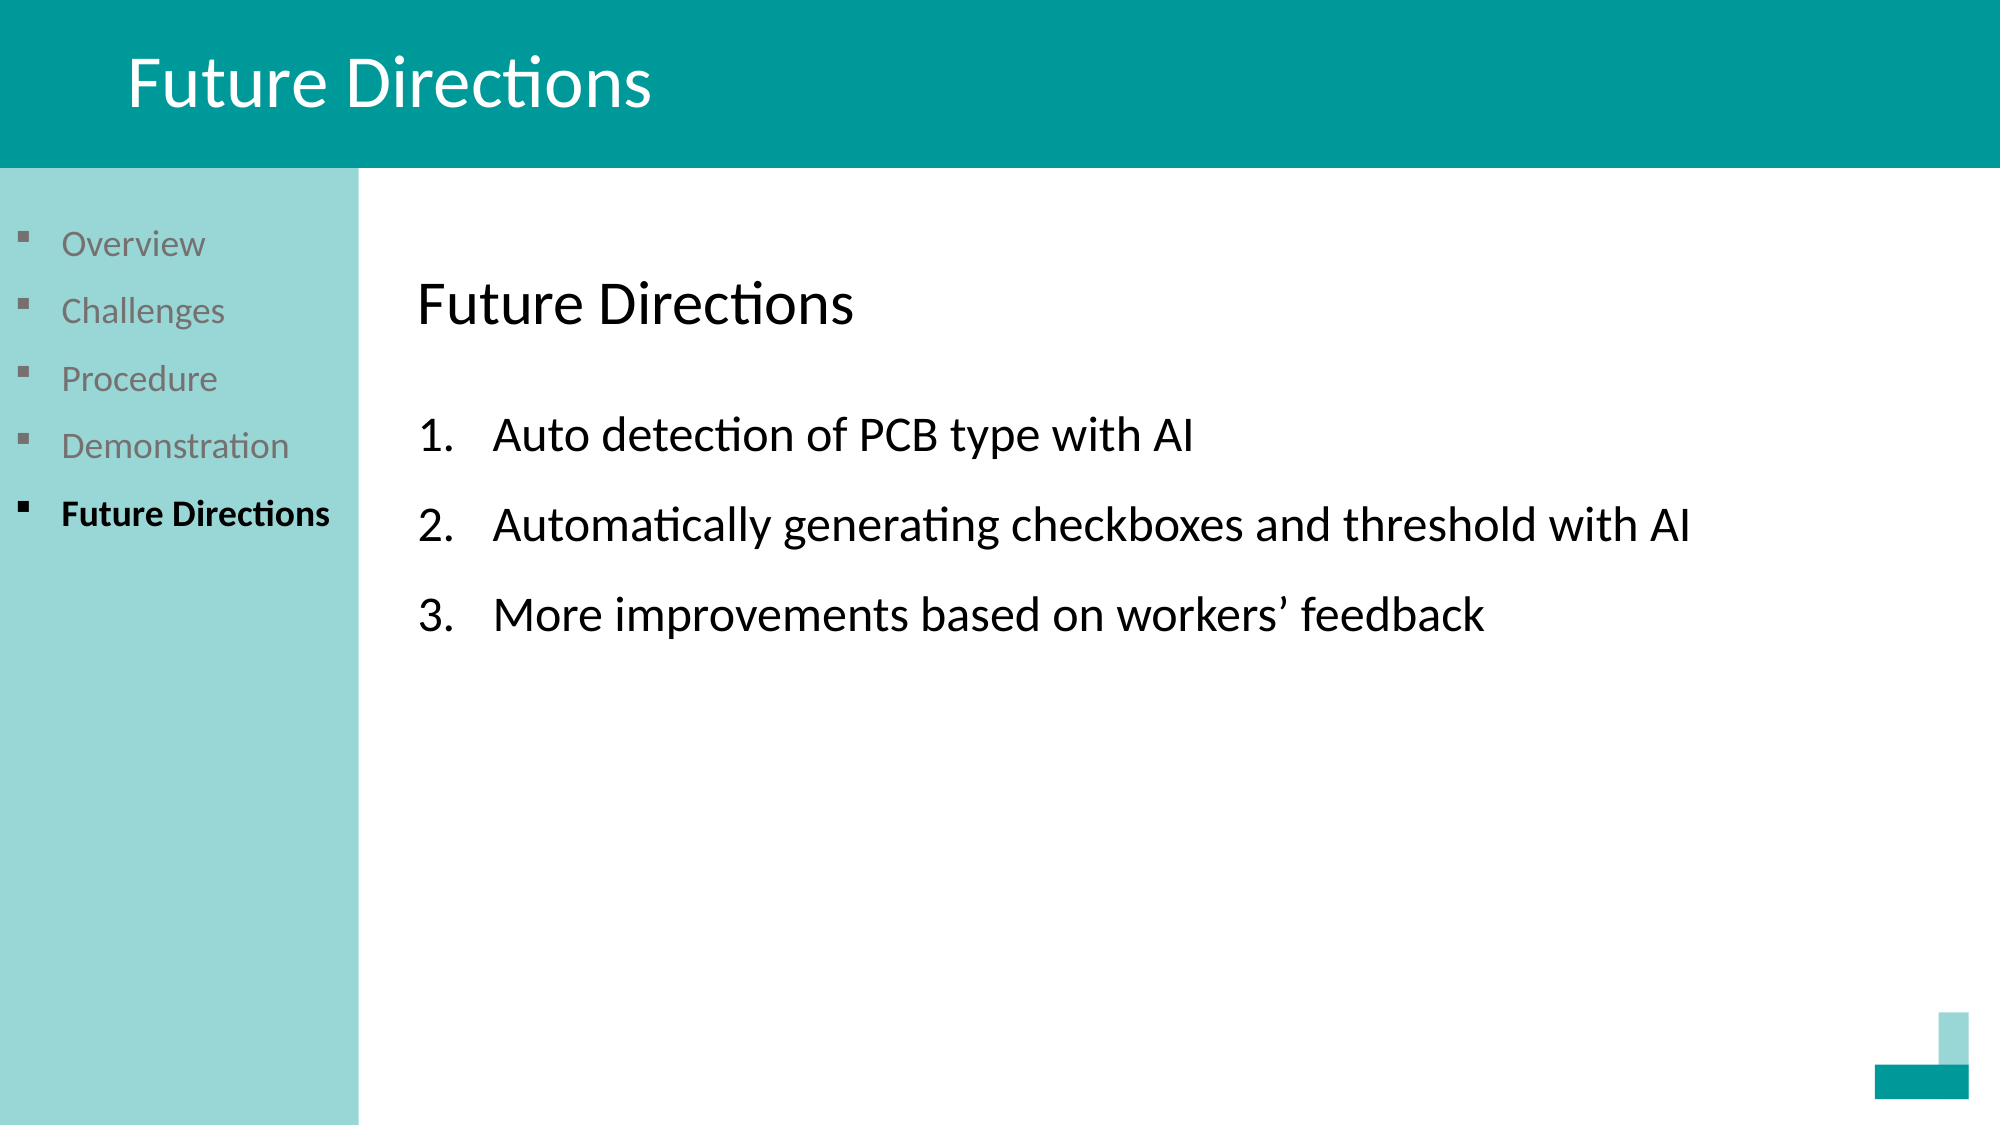

# Future Directions

Overview
Challenges
Procedure
Demonstration
Future Directions
Future Directions
Auto detection of PCB type with AI
Automatically generating checkboxes and threshold with AI
More improvements based on workers’ feedback